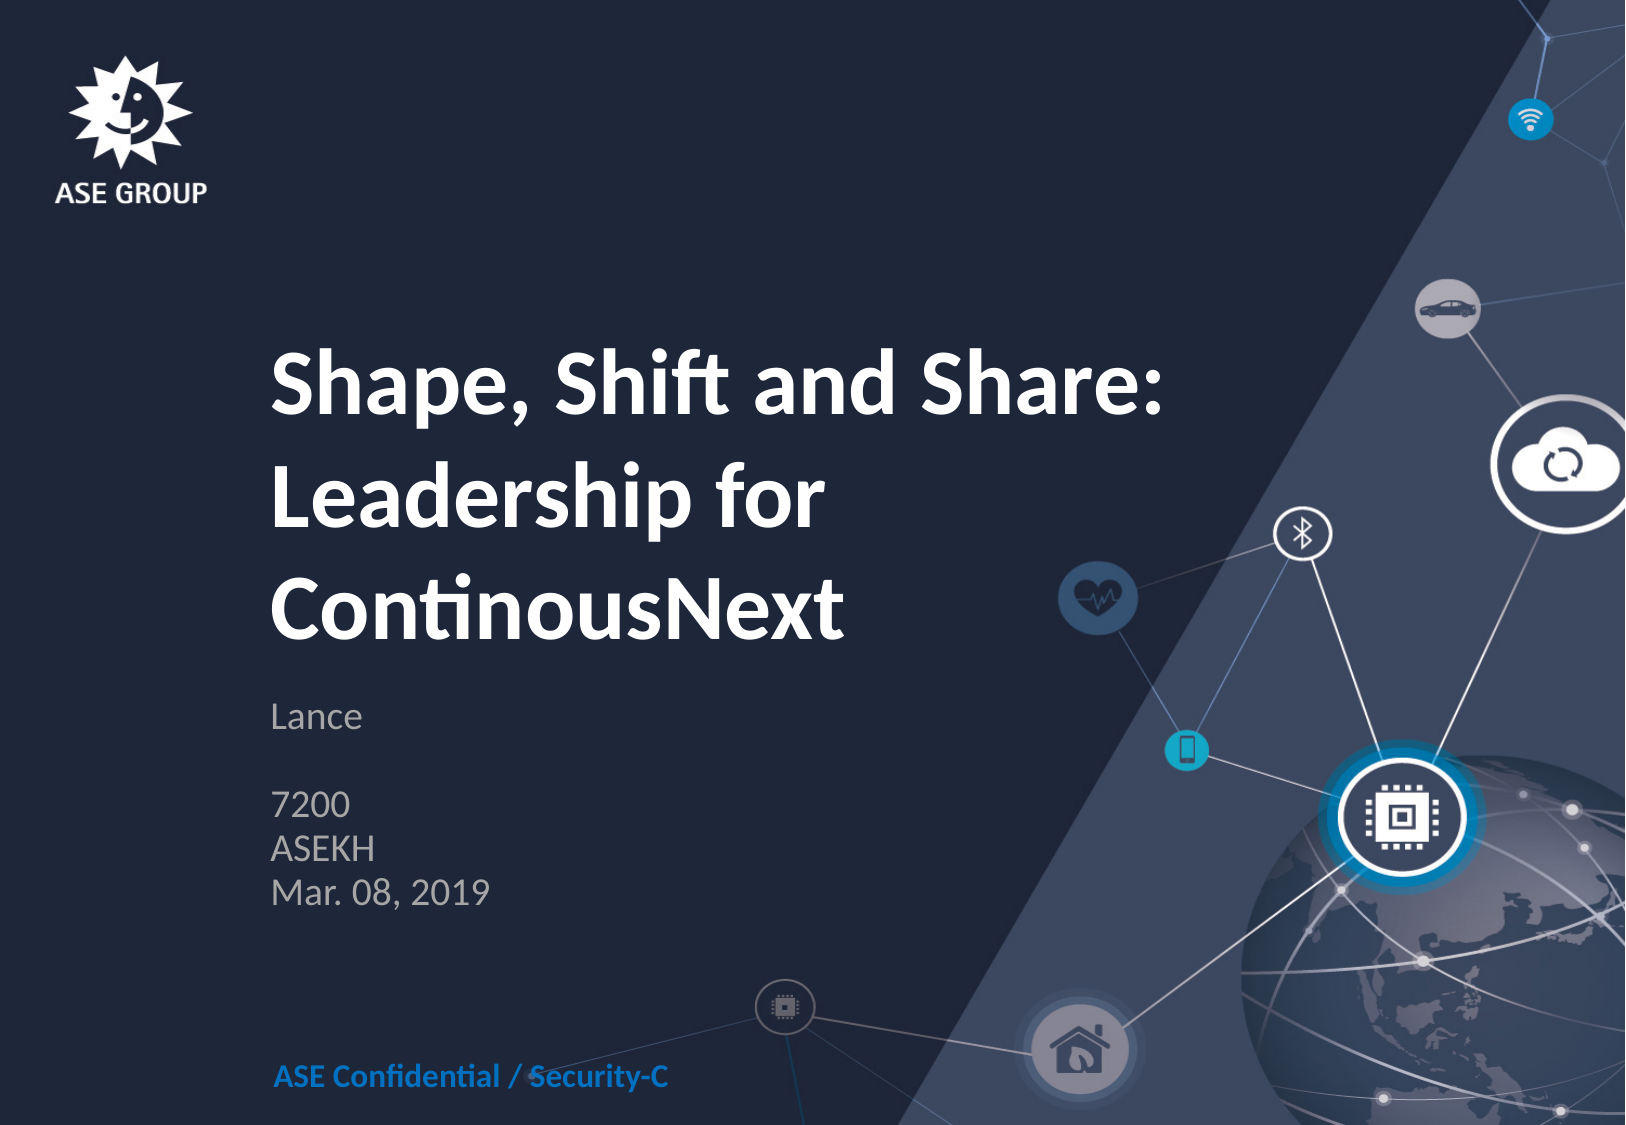

# Shape, Shift and Share: Leadership for ContinousNext
Lance

7200
ASEKH
Mar. 08, 2019